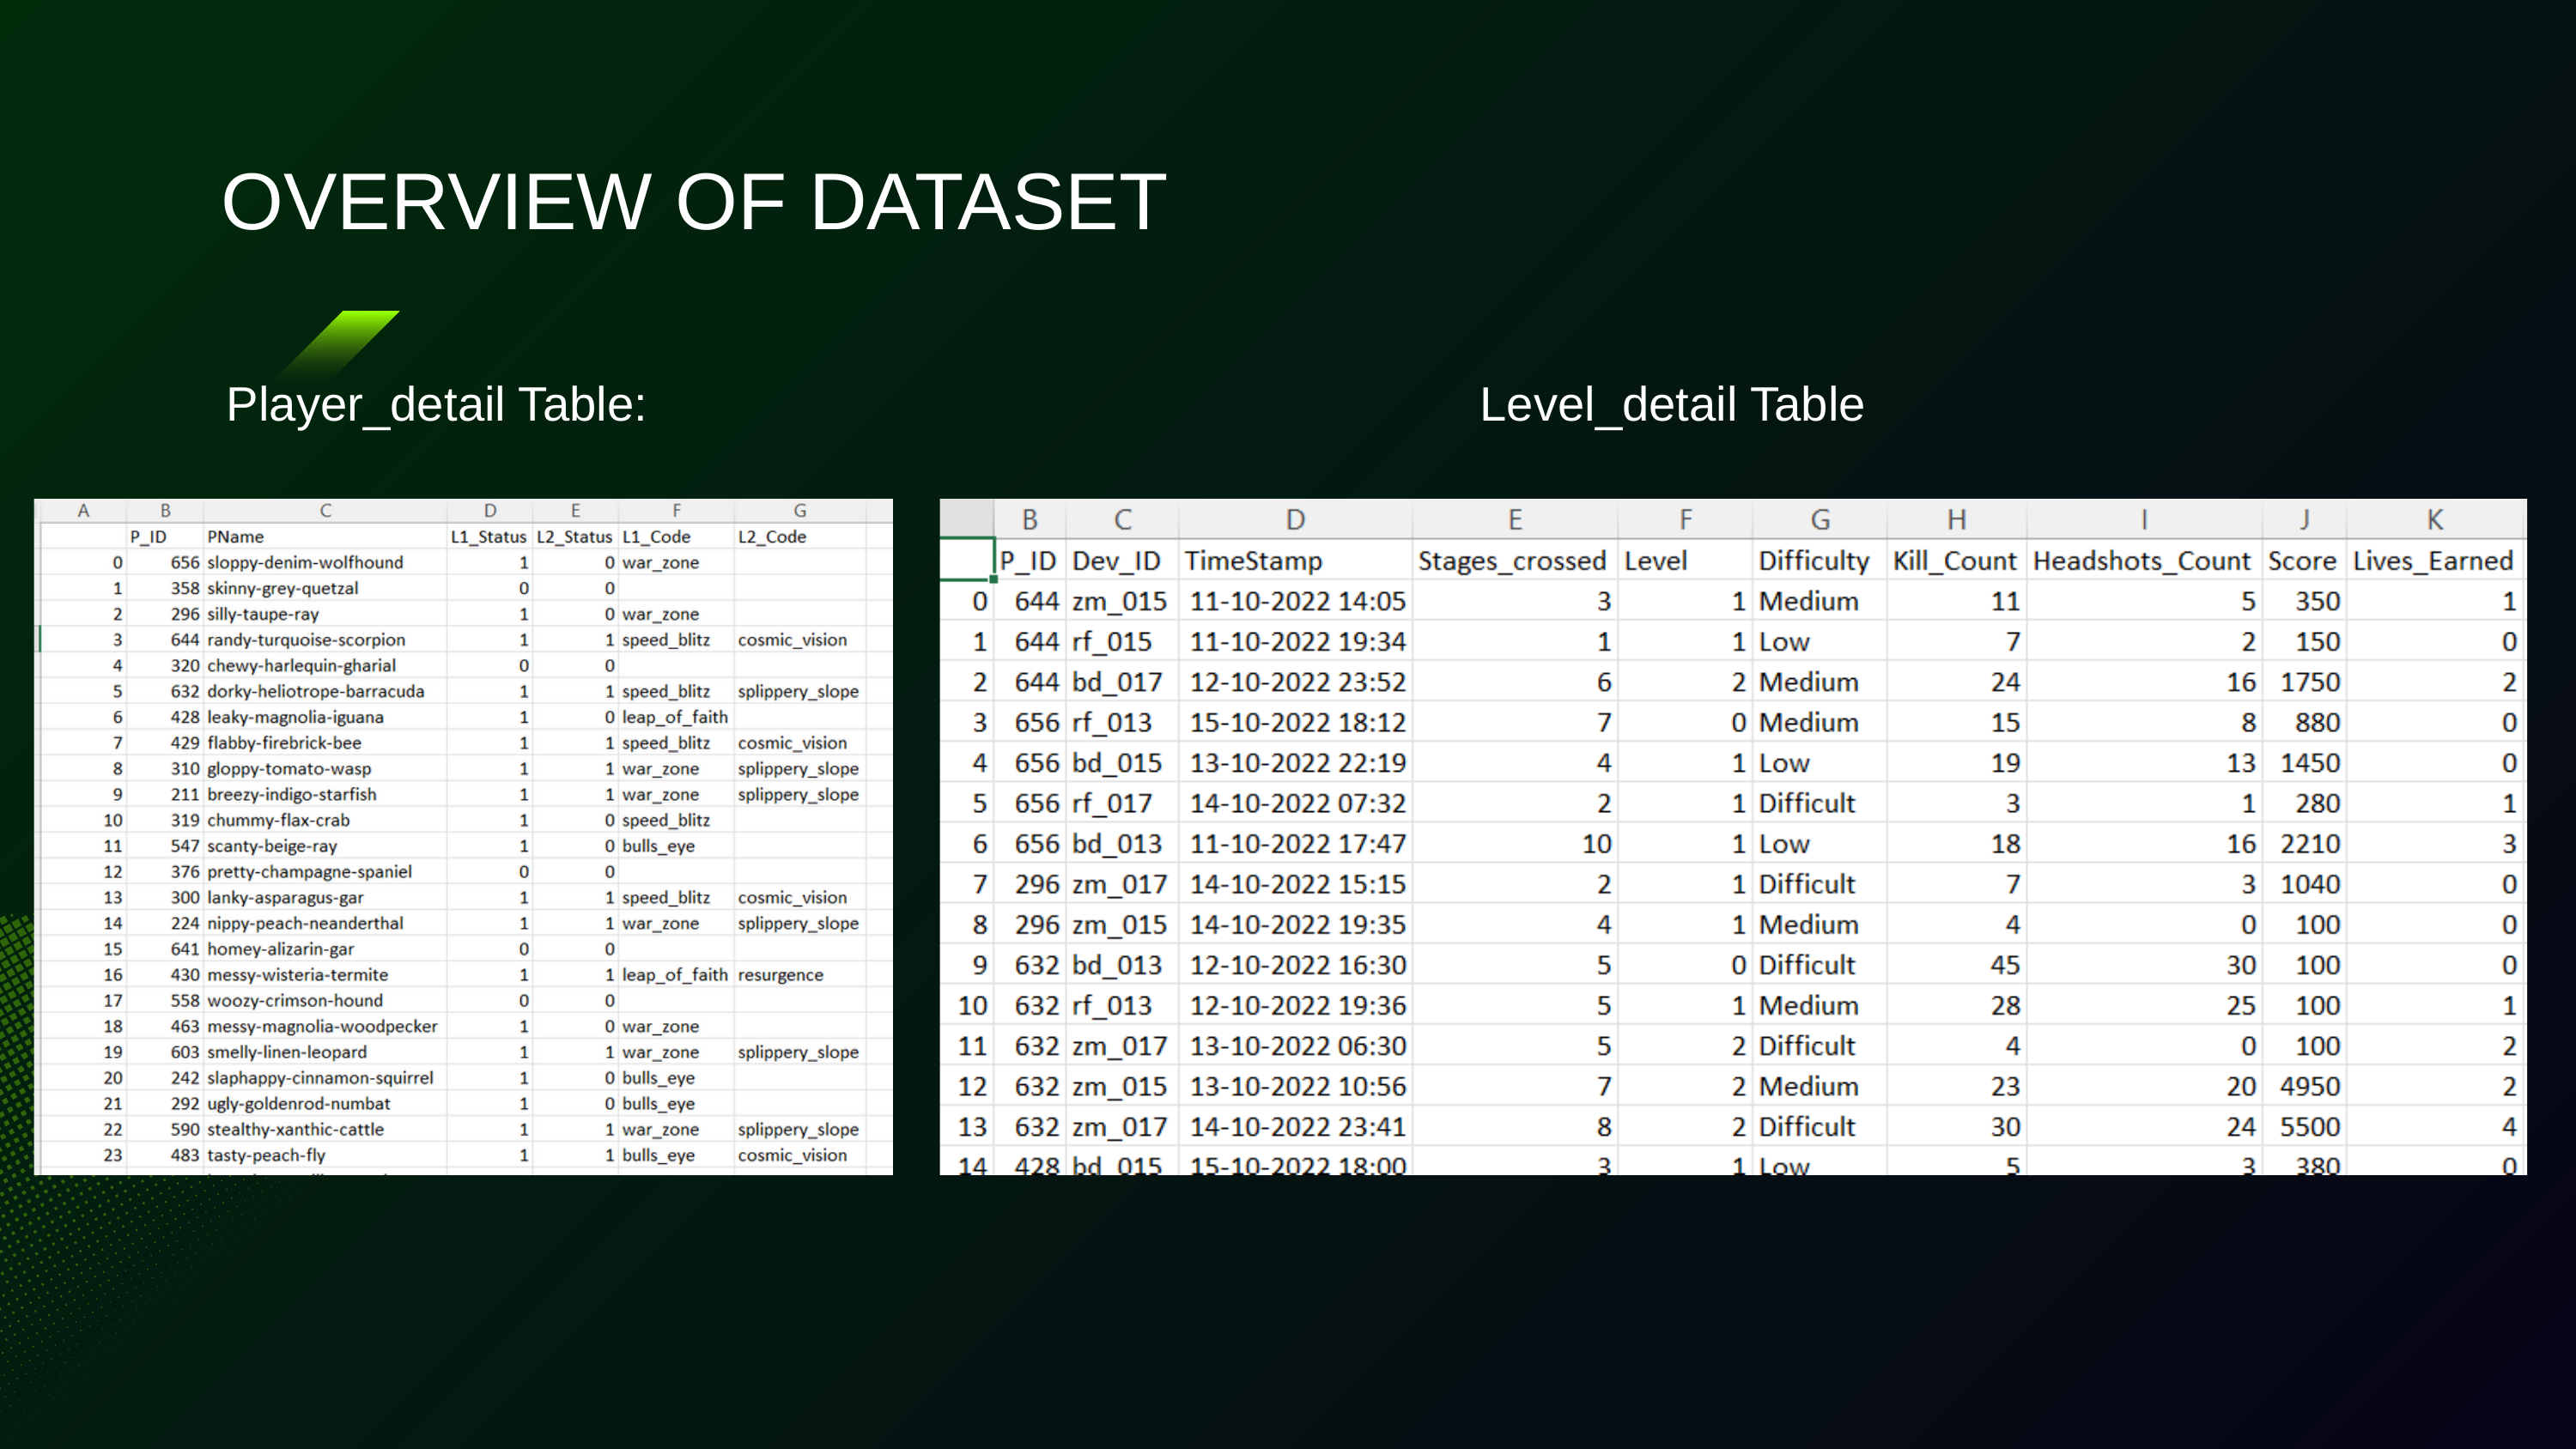

OVERVIEW OF DATASET

Player_detail Table:
Level_detail Table